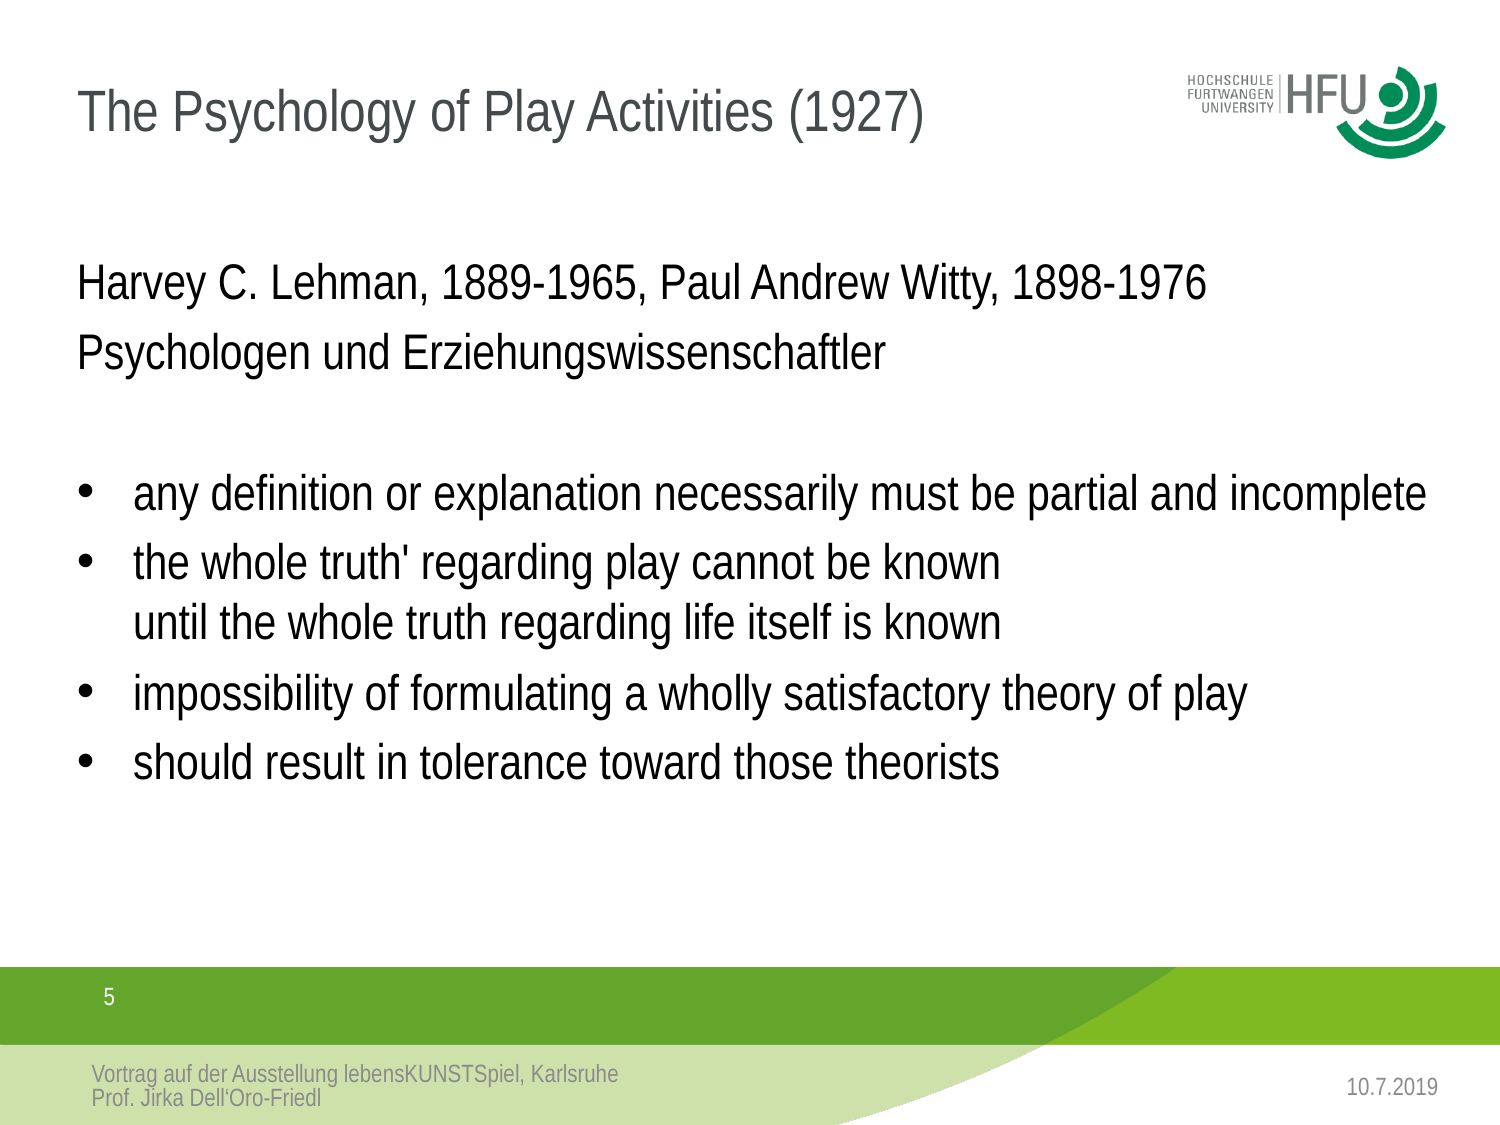

# The Psychology of Play Activities (1927)
Harvey C. Lehman, 1889-1965, Paul Andrew Witty, 1898-1976
Psychologen und Erziehungswissenschaftler

any definition or explanation necessarily must be partial and incomplete
the whole truth' regarding play cannot be known
until the whole truth regarding life itself is known
impossibility of formulating a wholly satisfactory theory of play
should result in tolerance toward those theorists
5